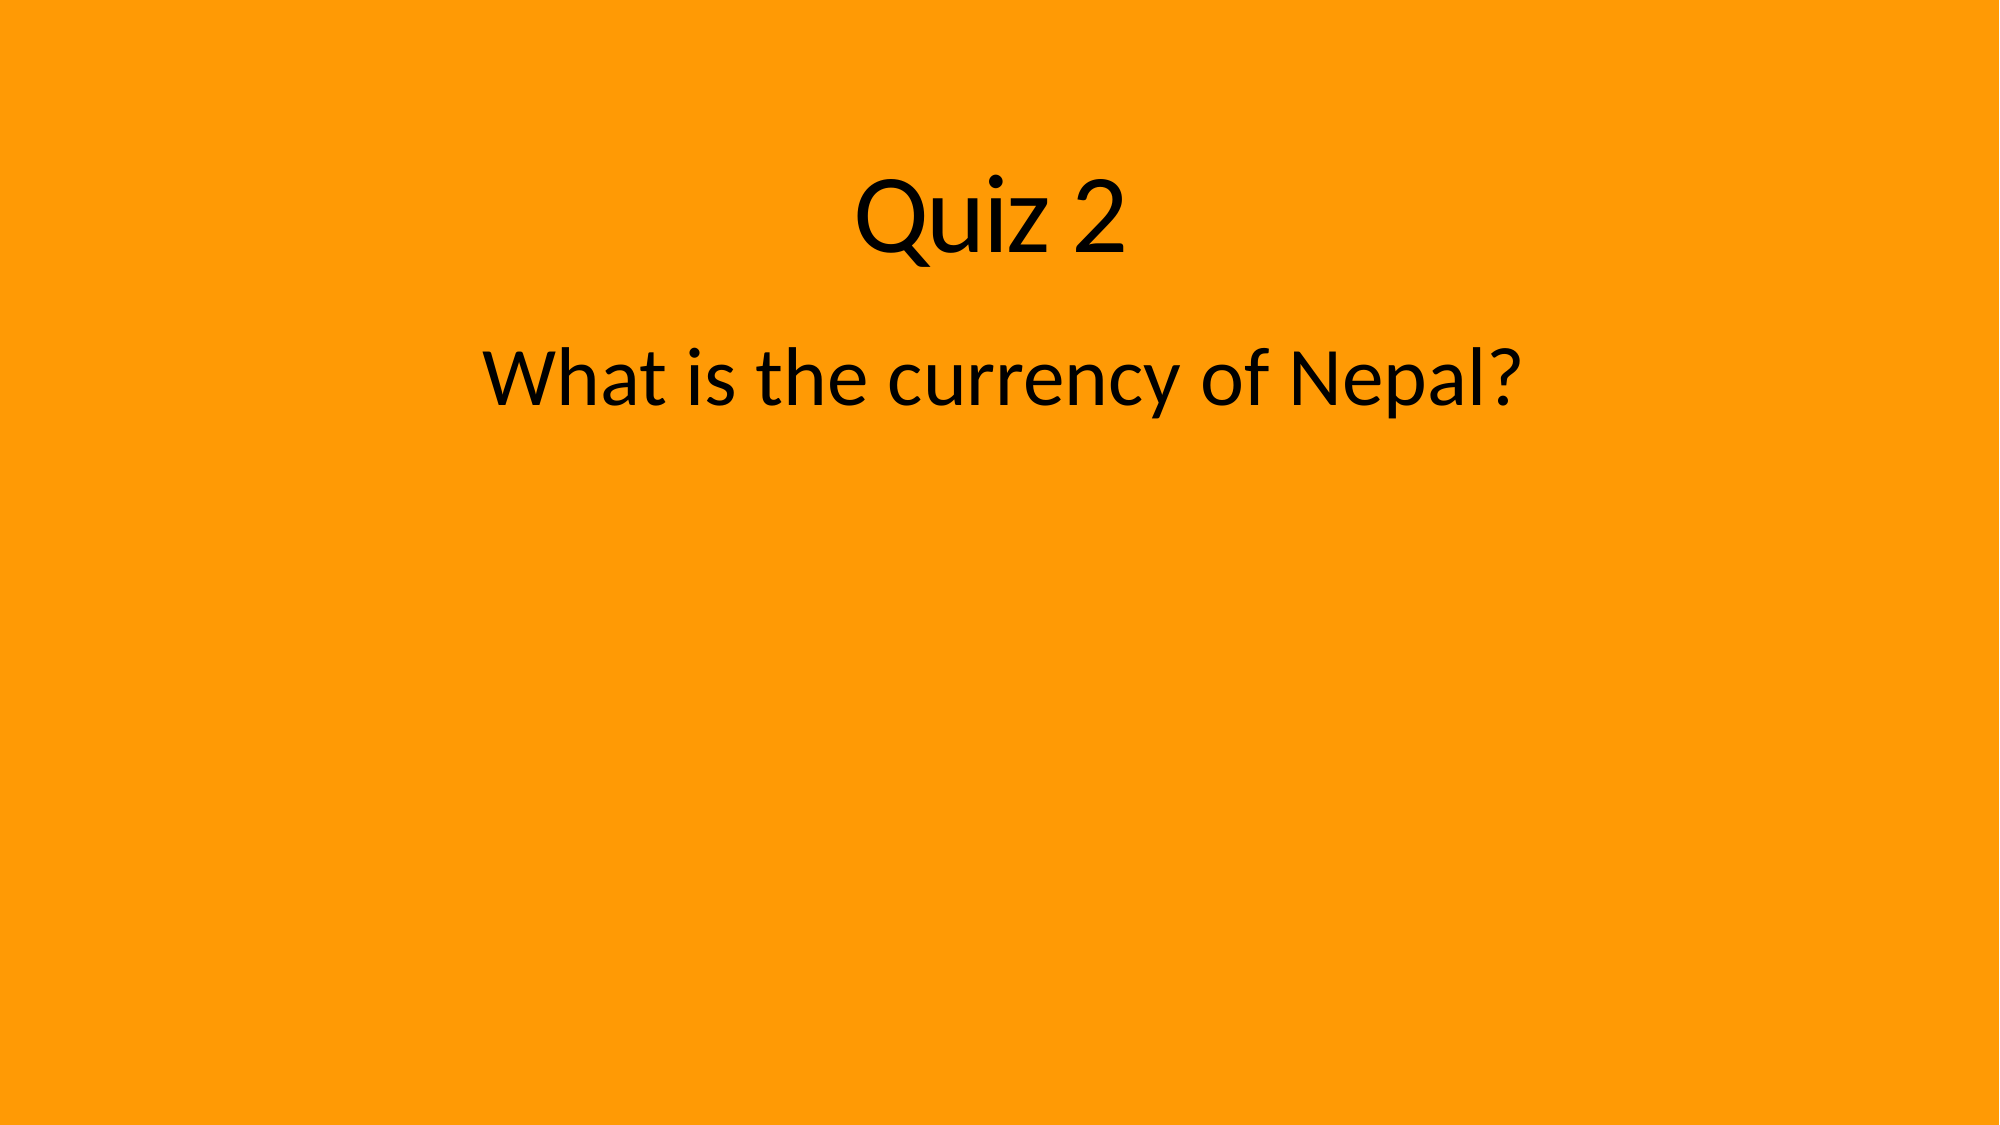

# Quiz 2
What is the currency of Nepal?